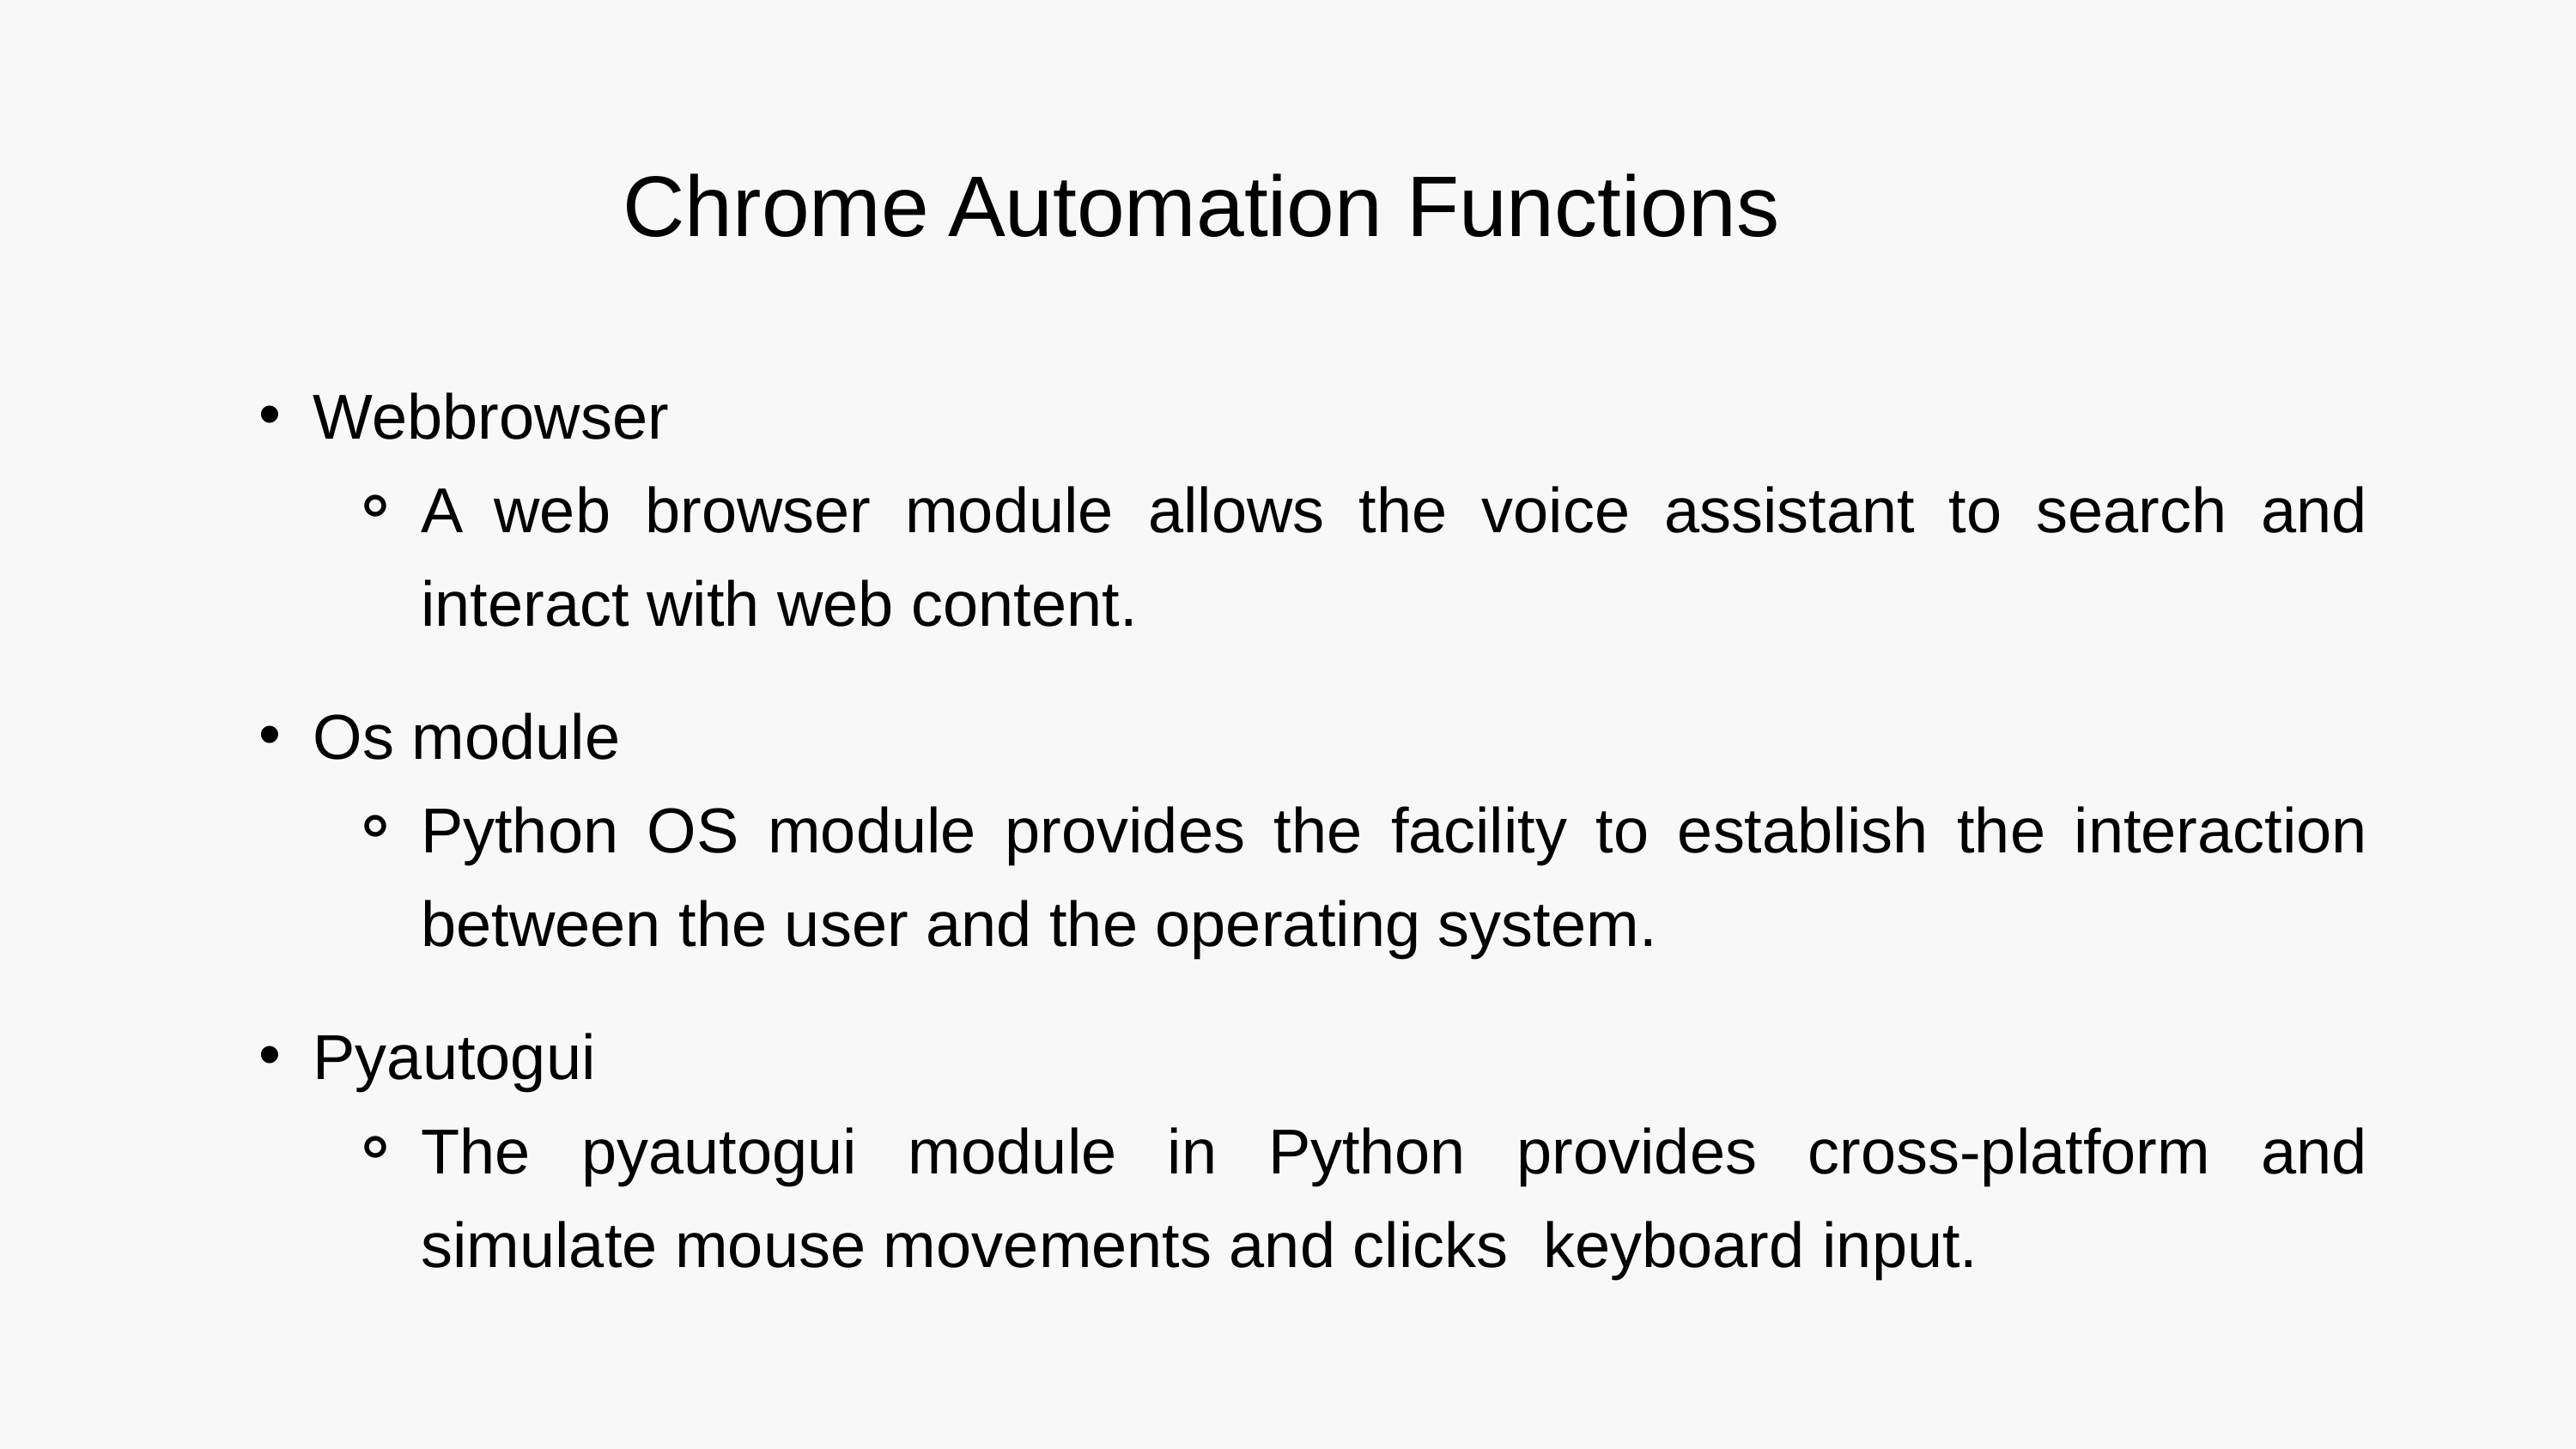

Chrome Automation Functions
Webbrowser
A web browser module allows the voice assistant to search and interact with web content.
Os module
Python OS module provides the facility to establish the interaction between the user and the operating system.
Pyautogui
The pyautogui module in Python provides cross-platform and simulate mouse movements and clicks  keyboard input.